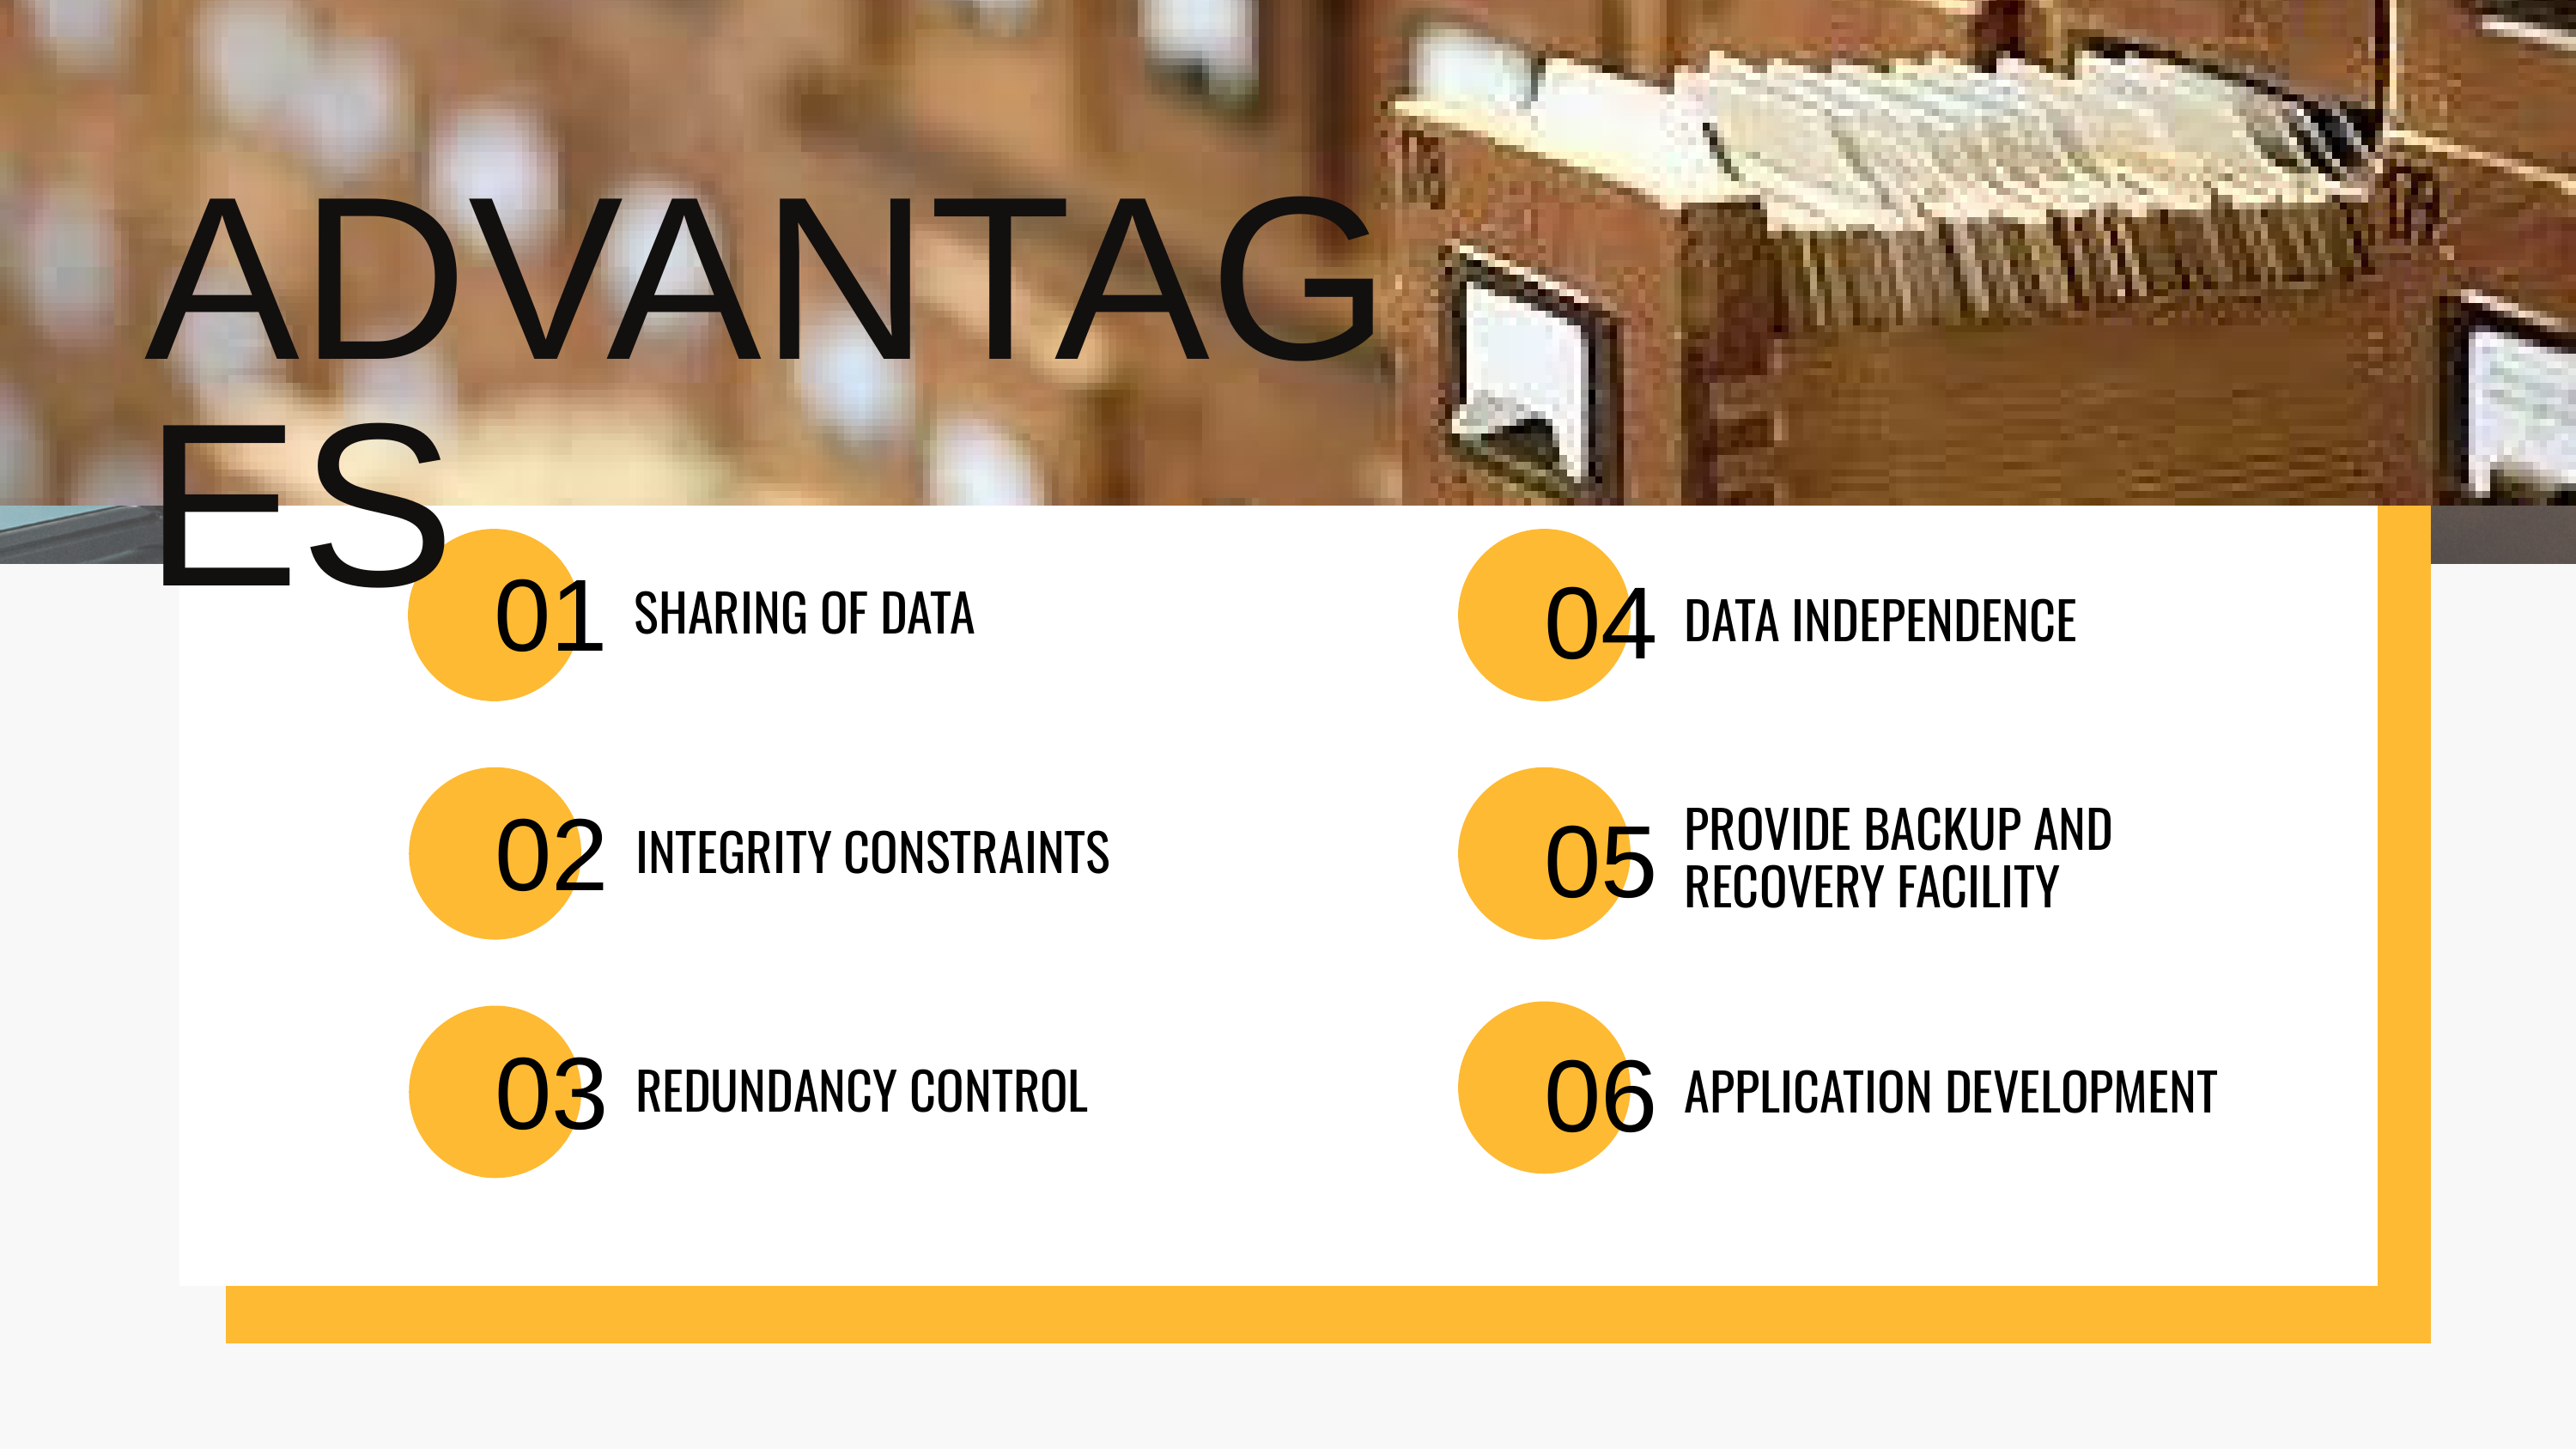

ADVANTAGES

01
04
SHARING OF DATA
DATA INDEPENDENCE

02
PROVIDE BACKUP AND RECOVERY FACILITY
05
INTEGRITY CONSTRAINTS

03
06
REDUNDANCY CONTROL
APPLICATION DEVELOPMENT